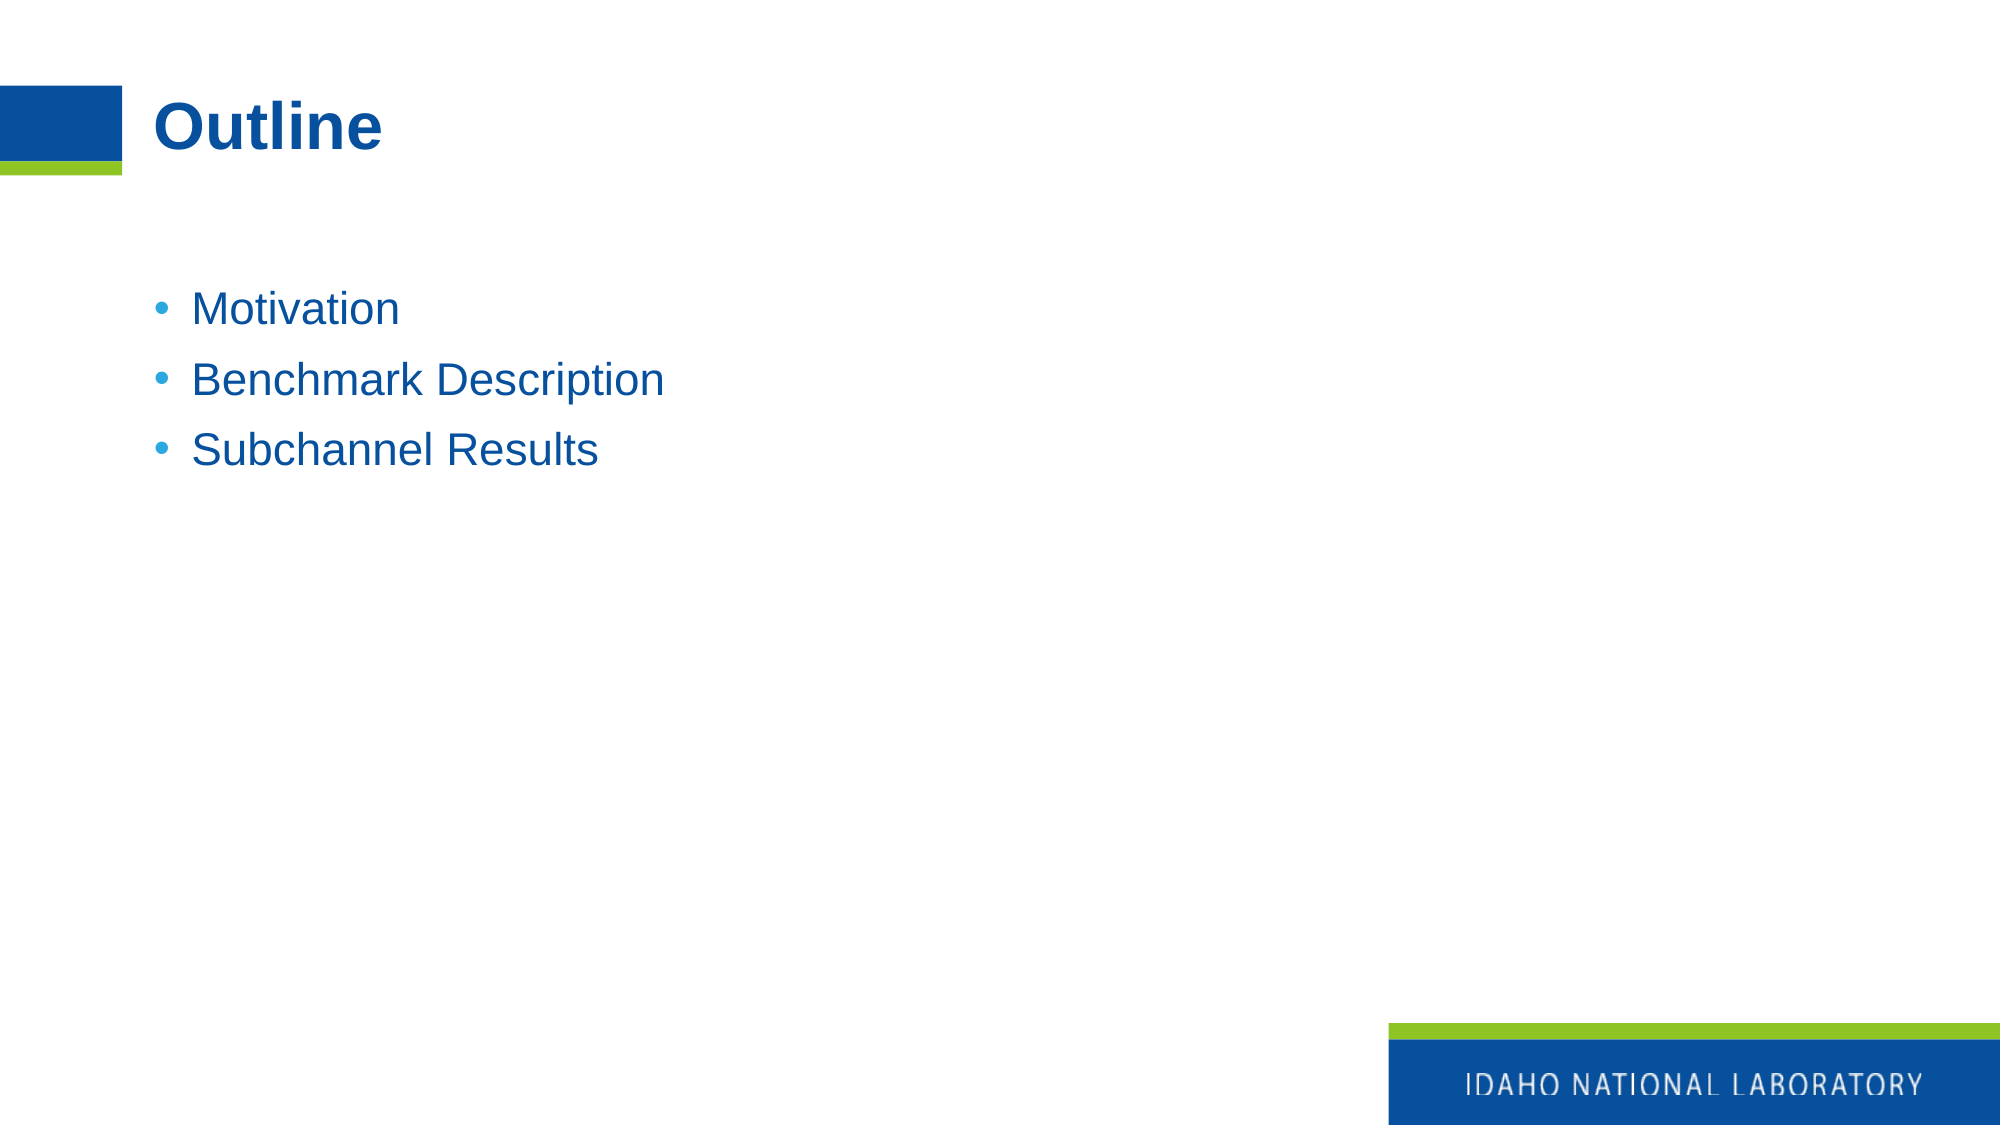

# Outline
Motivation
Benchmark Description
Subchannel Results